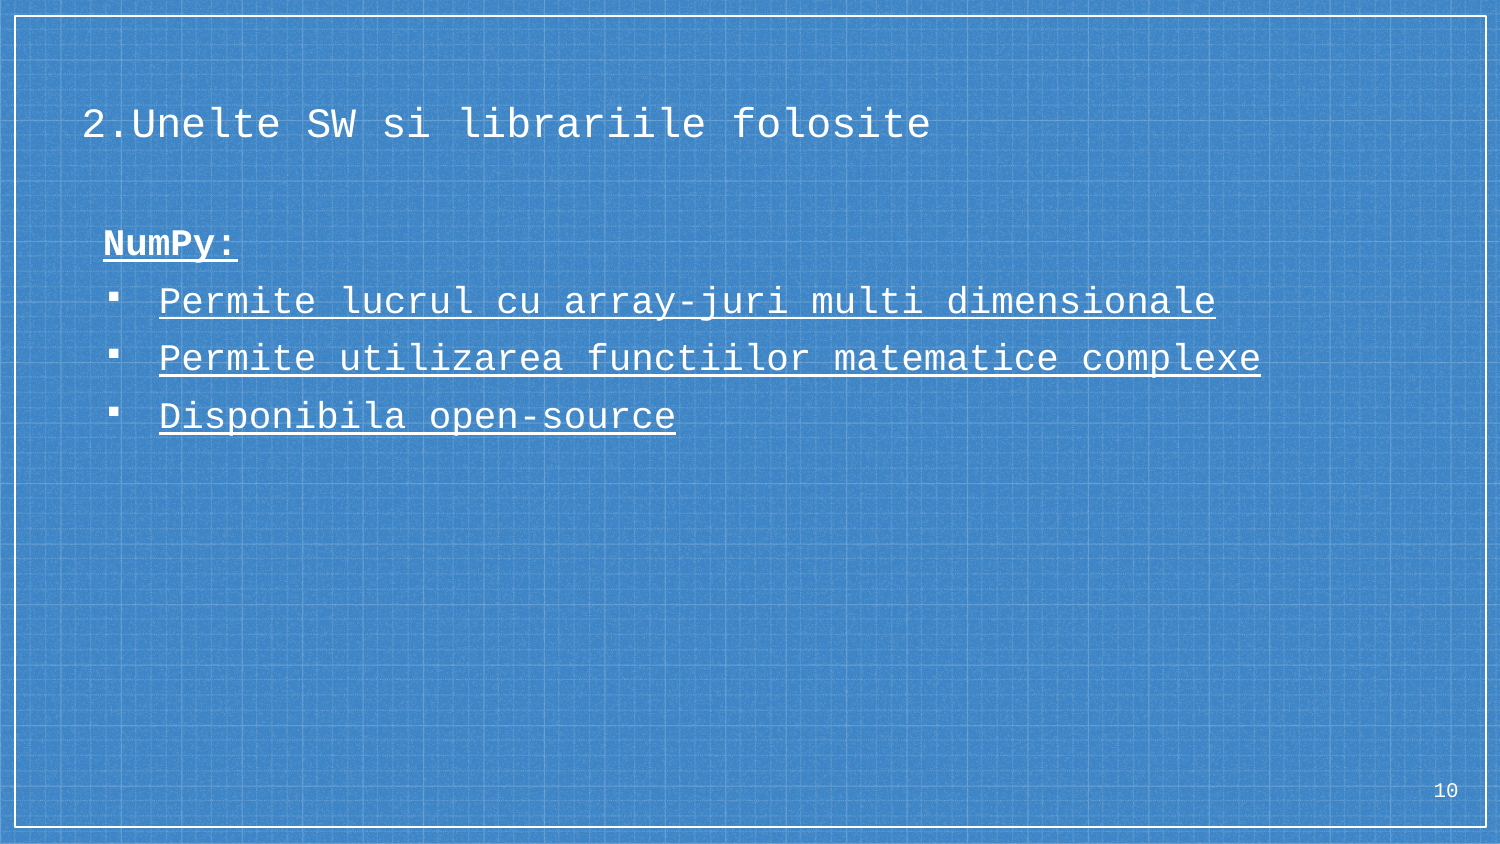

# 2.Unelte SW si librariile folosite
NumPy:
Permite lucrul cu array-juri multi dimensionale
Permite utilizarea functiilor matematice complexe
Disponibila open-source

10